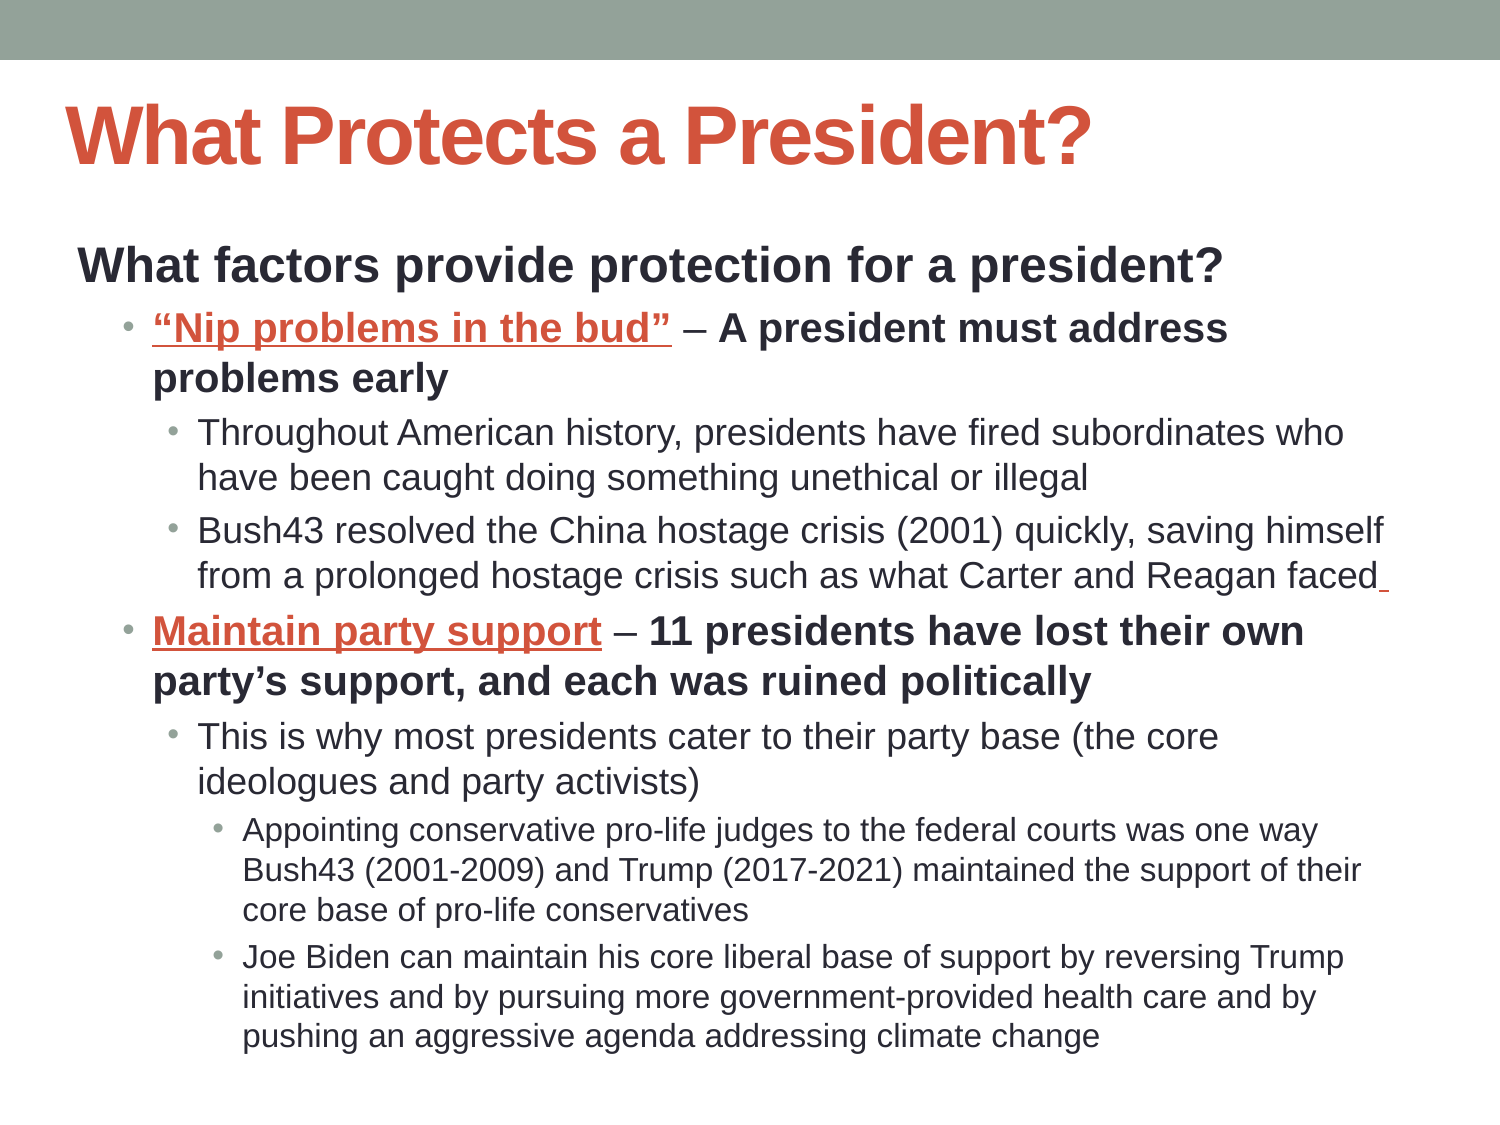

# What Protects a President?
What factors provide protection for a president?
“Nip problems in the bud” – A president must address problems early
Throughout American history, presidents have fired subordinates who have been caught doing something unethical or illegal
Bush43 resolved the China hostage crisis (2001) quickly, saving himself from a prolonged hostage crisis such as what Carter and Reagan faced
Maintain party support – 11 presidents have lost their own party’s support, and each was ruined politically
This is why most presidents cater to their party base (the core ideologues and party activists)
Appointing conservative pro-life judges to the federal courts was one way Bush43 (2001-2009) and Trump (2017-2021) maintained the support of their core base of pro-life conservatives
Joe Biden can maintain his core liberal base of support by reversing Trump initiatives and by pursuing more government-provided health care and by pushing an aggressive agenda addressing climate change